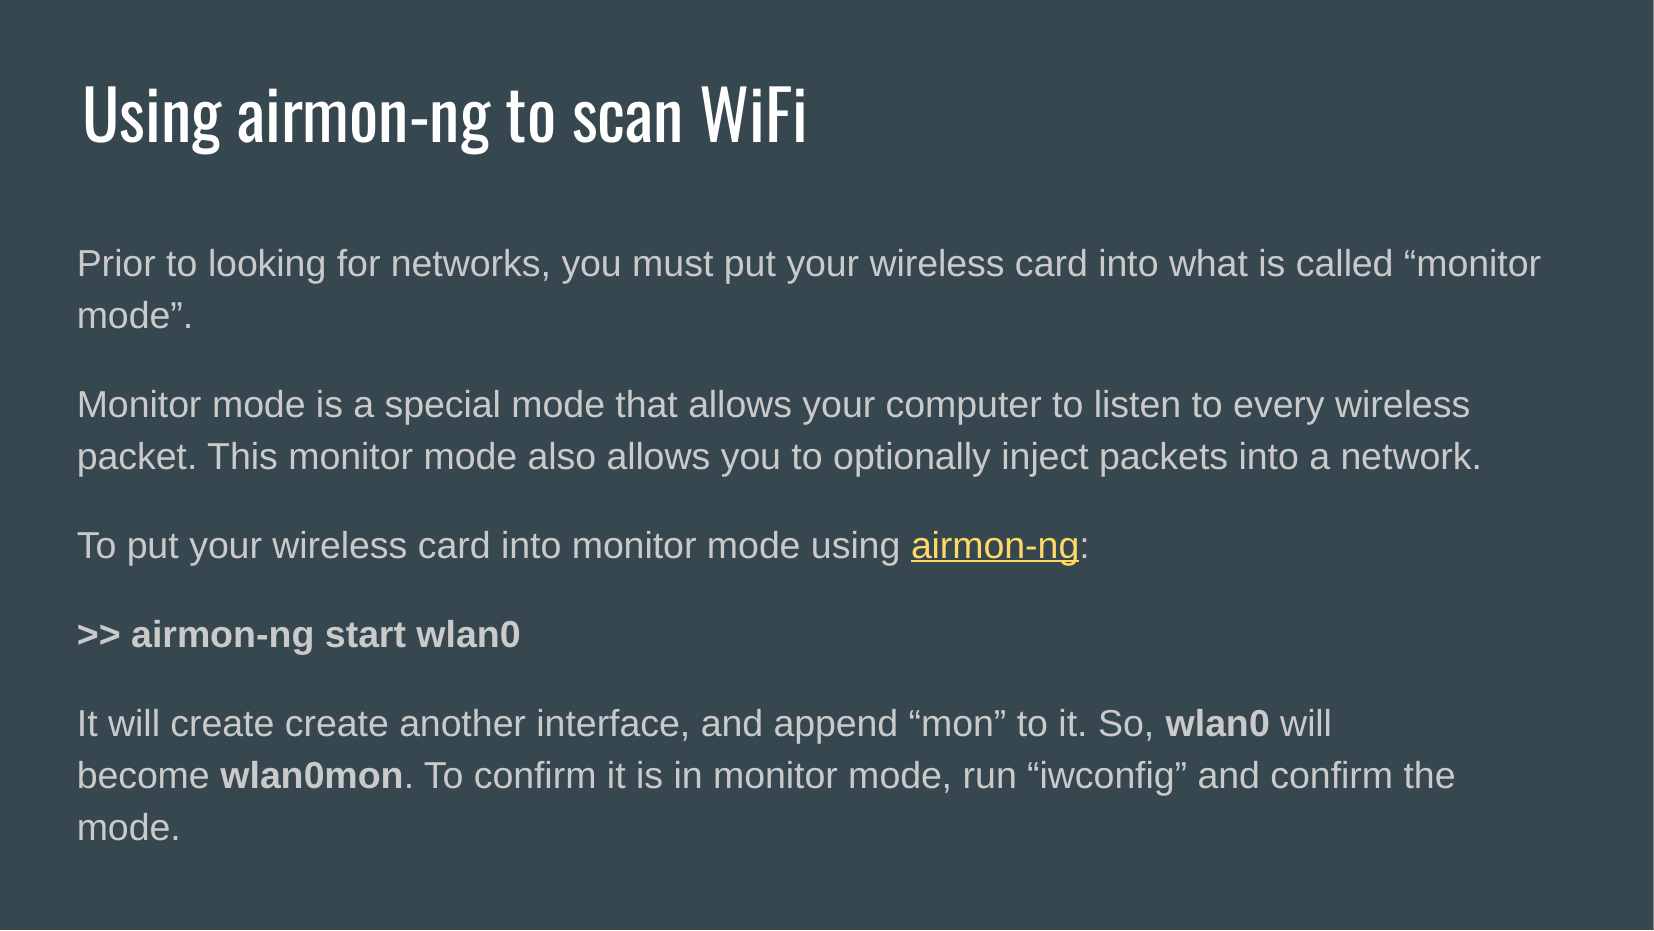

# Using airmon-ng to scan WiFi
Prior to looking for networks, you must put your wireless card into what is called “monitor mode”.
Monitor mode is a special mode that allows your computer to listen to every wireless packet. This monitor mode also allows you to optionally inject packets into a network.
To put your wireless card into monitor mode using airmon-ng:
>> airmon-ng start wlan0
It will create create another interface, and append “mon” to it. So, wlan0 will become wlan0mon. To confirm it is in monitor mode, run “iwconfig” and confirm the mode.